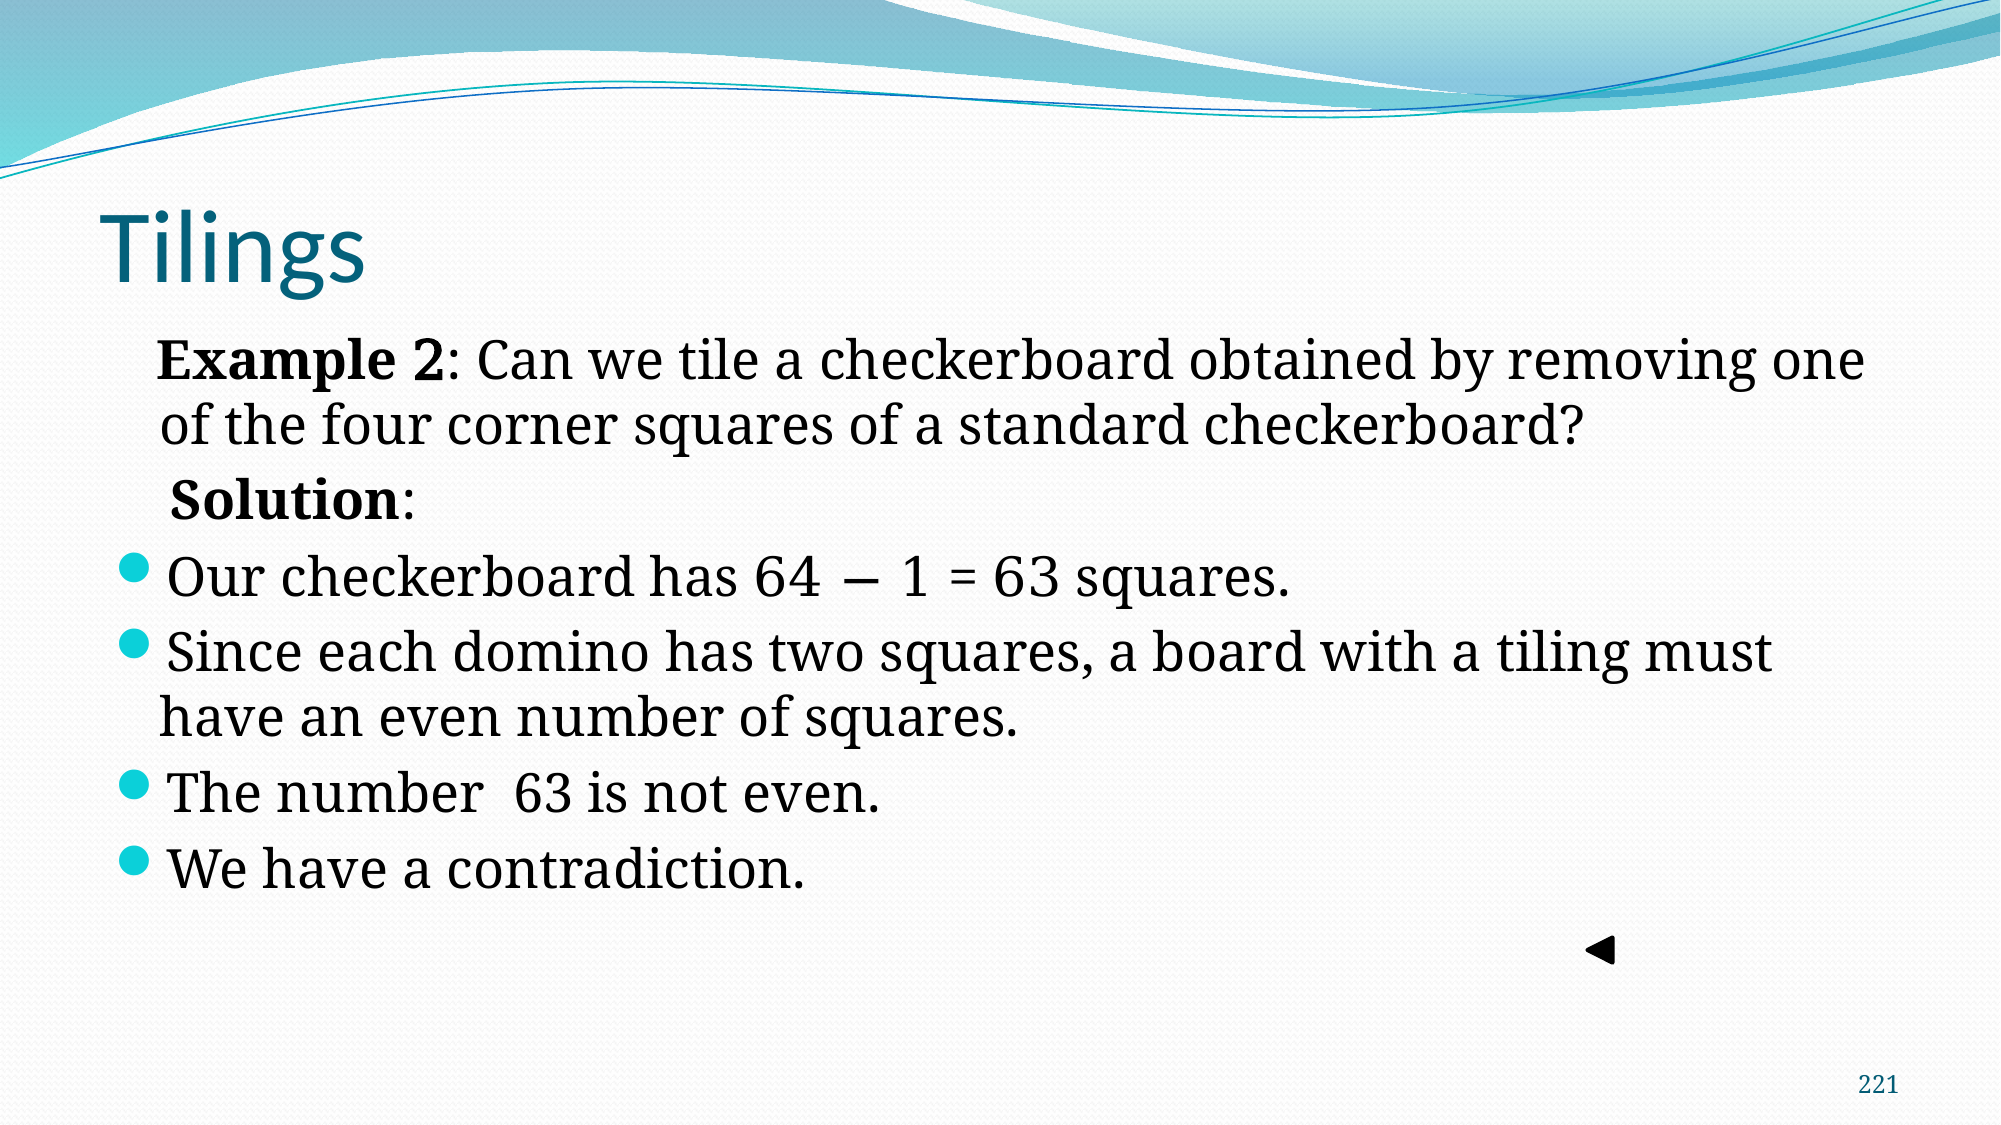

# Tilings
   Example 2: Can we tile a checkerboard obtained by removing one of the four corner squares of a standard checkerboard?
    Solution:
Our checkerboard has 64 − 1 = 63 squares.
Since each domino has two squares, a board with a tiling must have an even number of squares.
The number  63 is not even.
We have a contradiction.

221